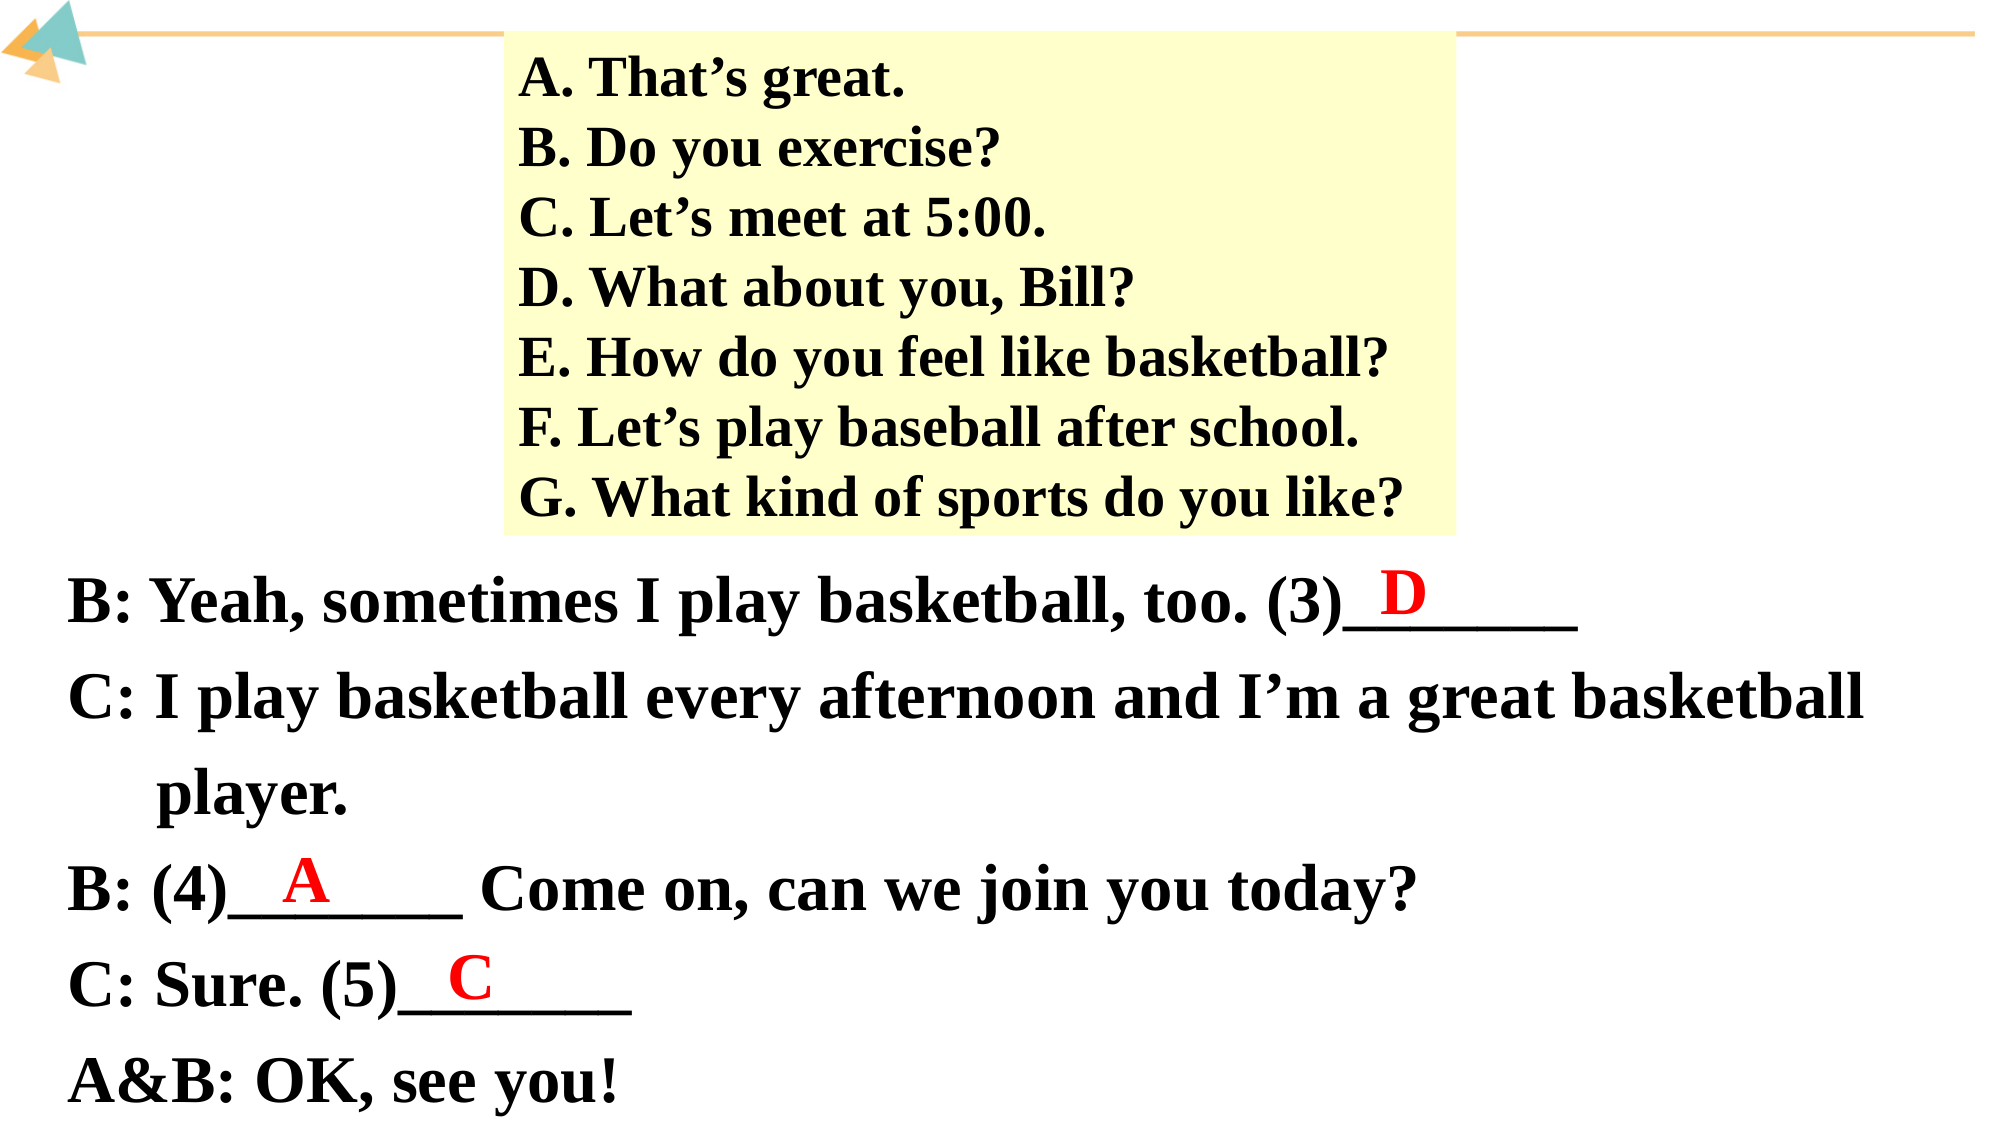

A. That’s great.
B. Do you exercise?
C. Let’s meet at 5:00.
D. What about you, Bill?
E. How do you feel like basketball?
F. Let’s play baseball after school.
G. What kind of sports do you like?
B: Yeah, sometimes I play basketball, too. (3)_______
C: I play basketball every afternoon and I’m a great basketball player.
B: (4)_______ Come on, can we join you today?
C: Sure. (5)_______
A&B: OK, see you!
D
A
C